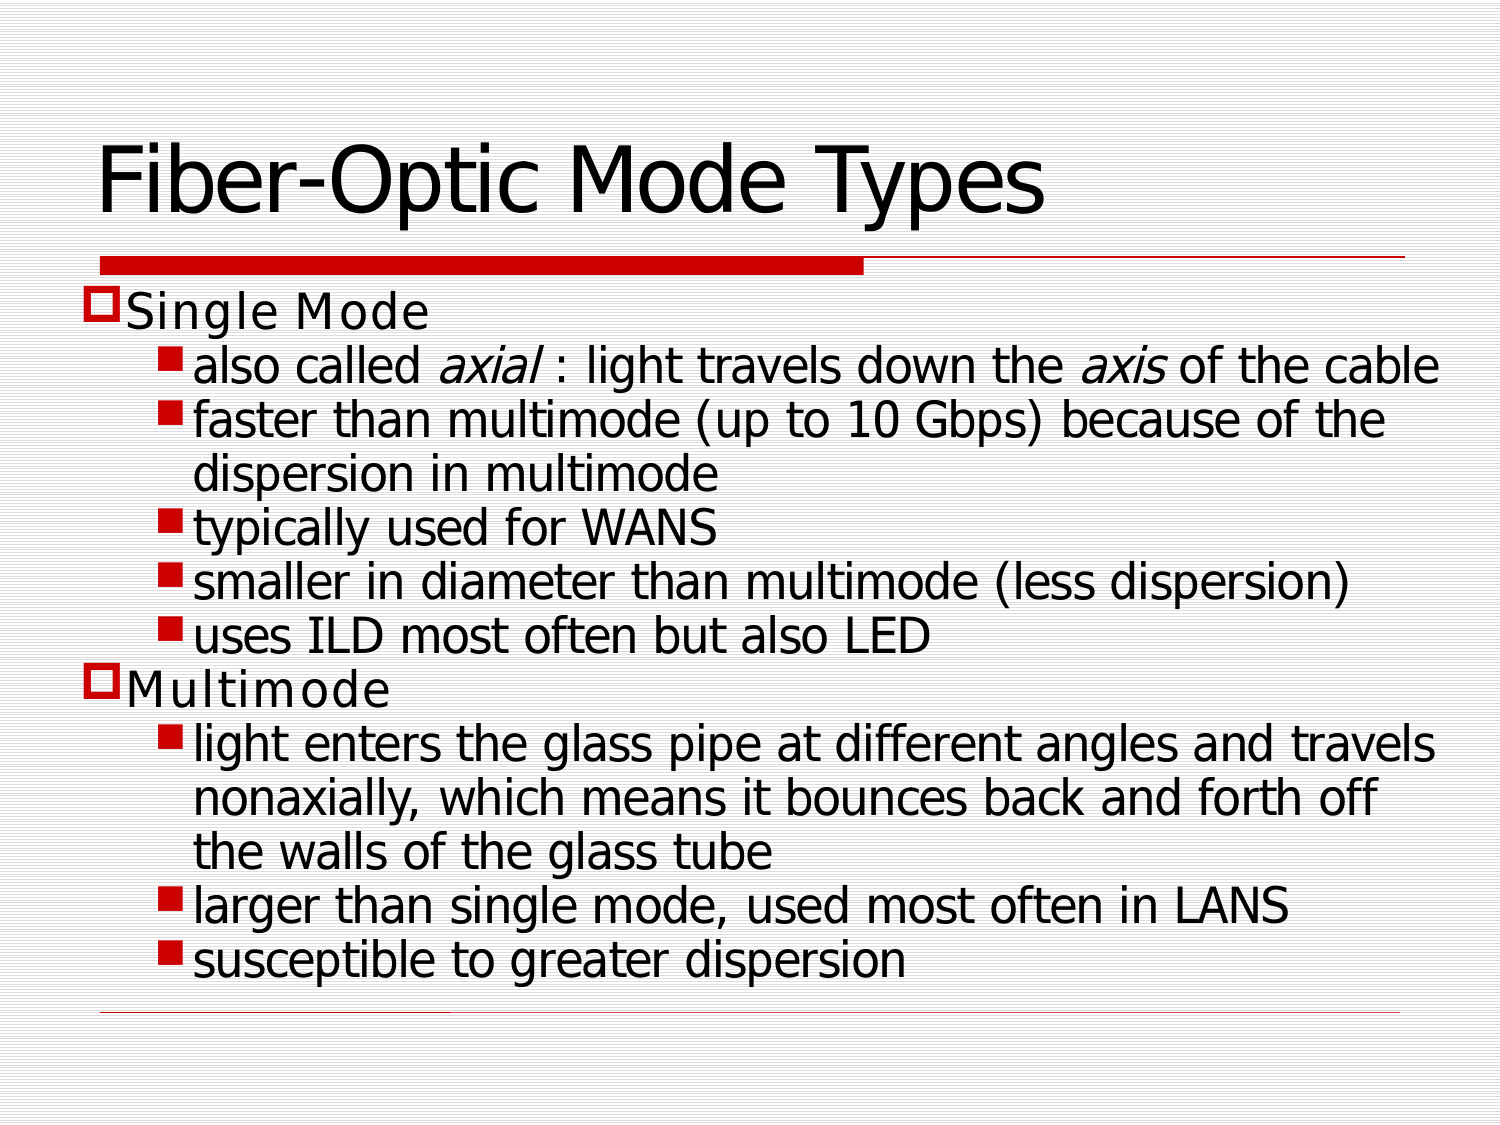

Fiber-Optic Mode Types
Single Mode
also called axial : light travels down the axis of the cable
faster than multimode (up to 10 Gbps) because of the dispersion in multimode
typically used for WANS
smaller in diameter than multimode (less dispersion)
uses ILD most often but also LED
Multimode
light enters the glass pipe at different angles and travels nonaxially, which means it bounces back and forth off the walls of the glass tube
larger than single mode, used most often in LANS
susceptible to greater dispersion